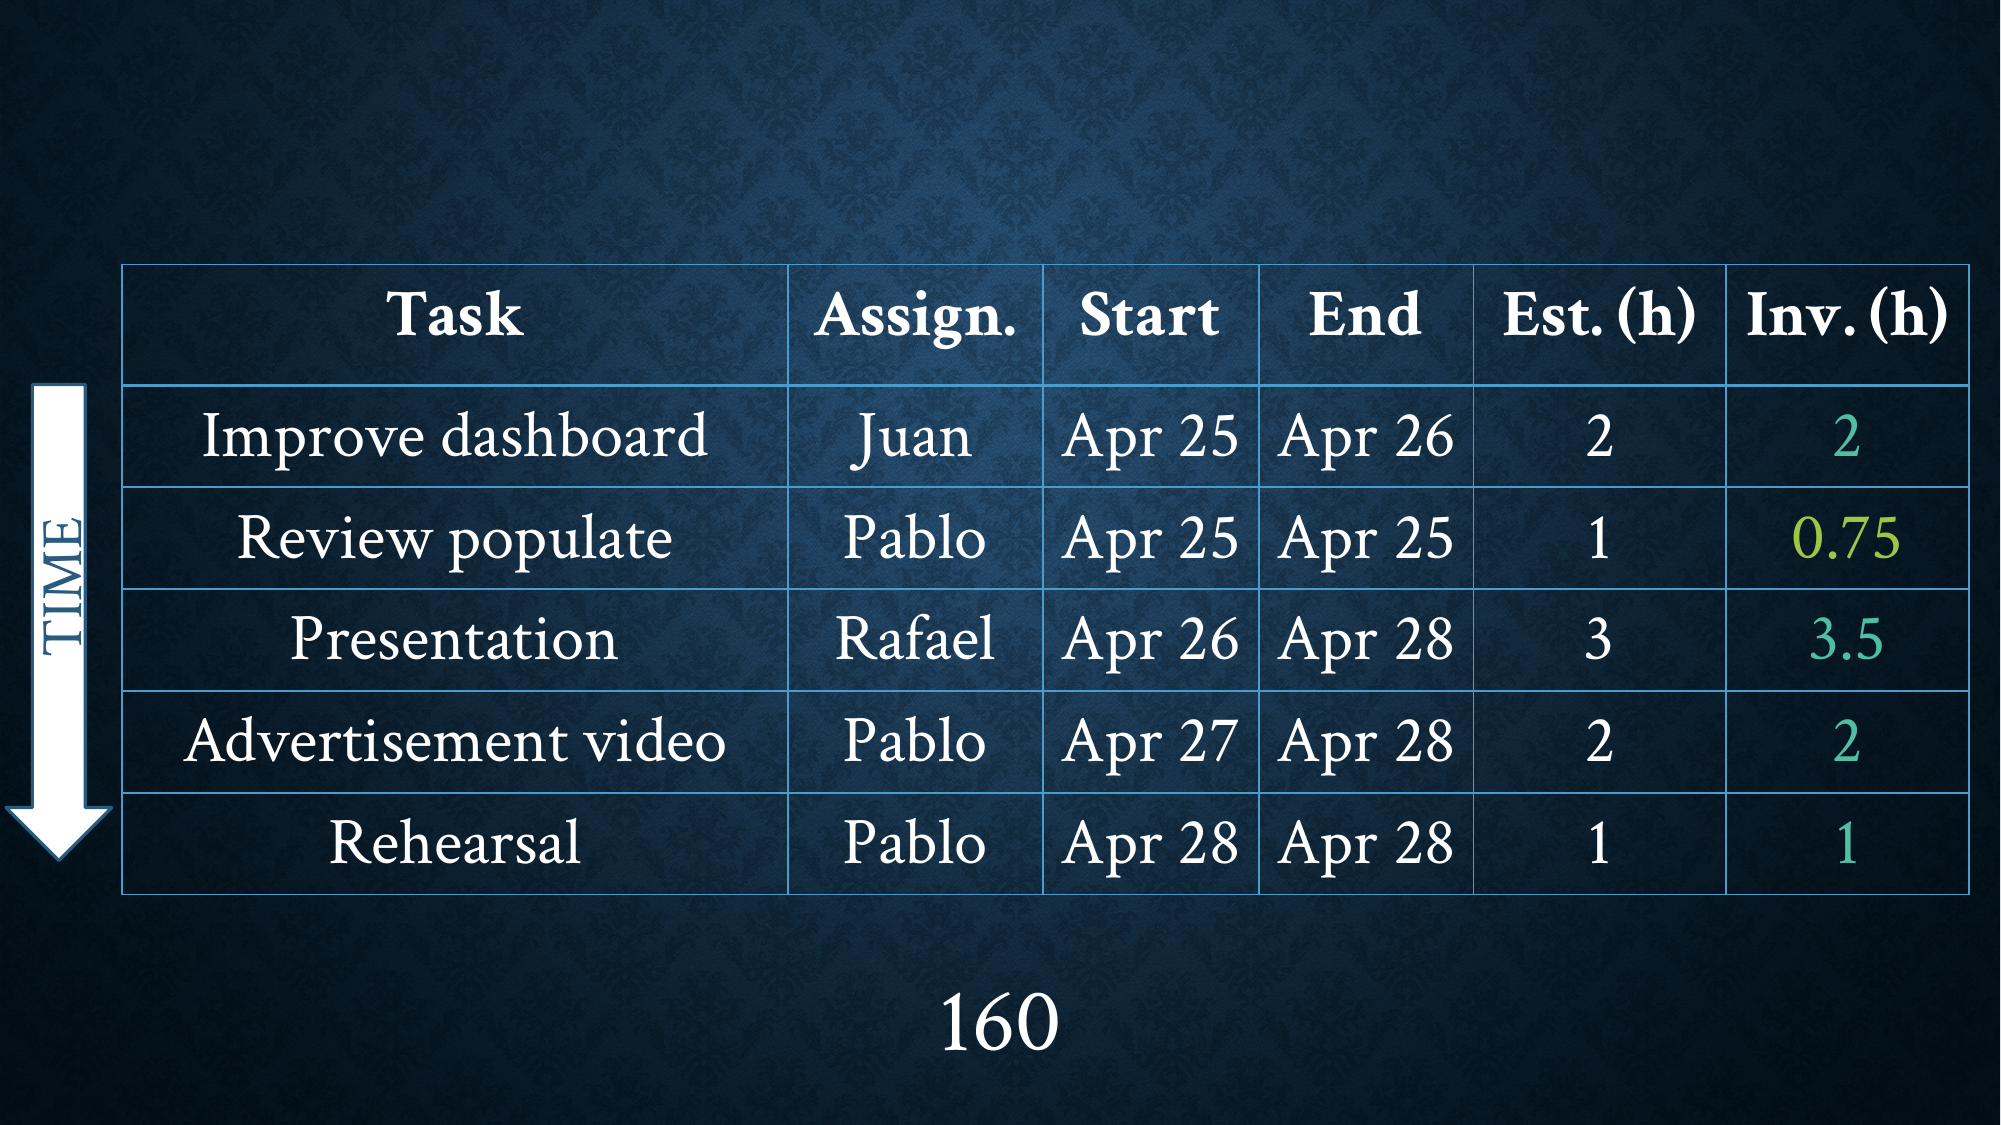

| Task | Assign. | Start | End | Est. (h) | Inv. (h) |
| --- | --- | --- | --- | --- | --- |
| Improve dashboard | Juan | Apr 25 | Apr 26 | 2 | 2 |
| Review populate | Pablo | Apr 25 | Apr 25 | 1 | 0.75 |
| Presentation | Rafael | Apr 26 | Apr 28 | 3 | 3.5 |
| Advertisement video | Pablo | Apr 27 | Apr 28 | 2 | 2 |
| Rehearsal | Pablo | Apr 28 | Apr 28 | 1 | 1 |

TIME
160